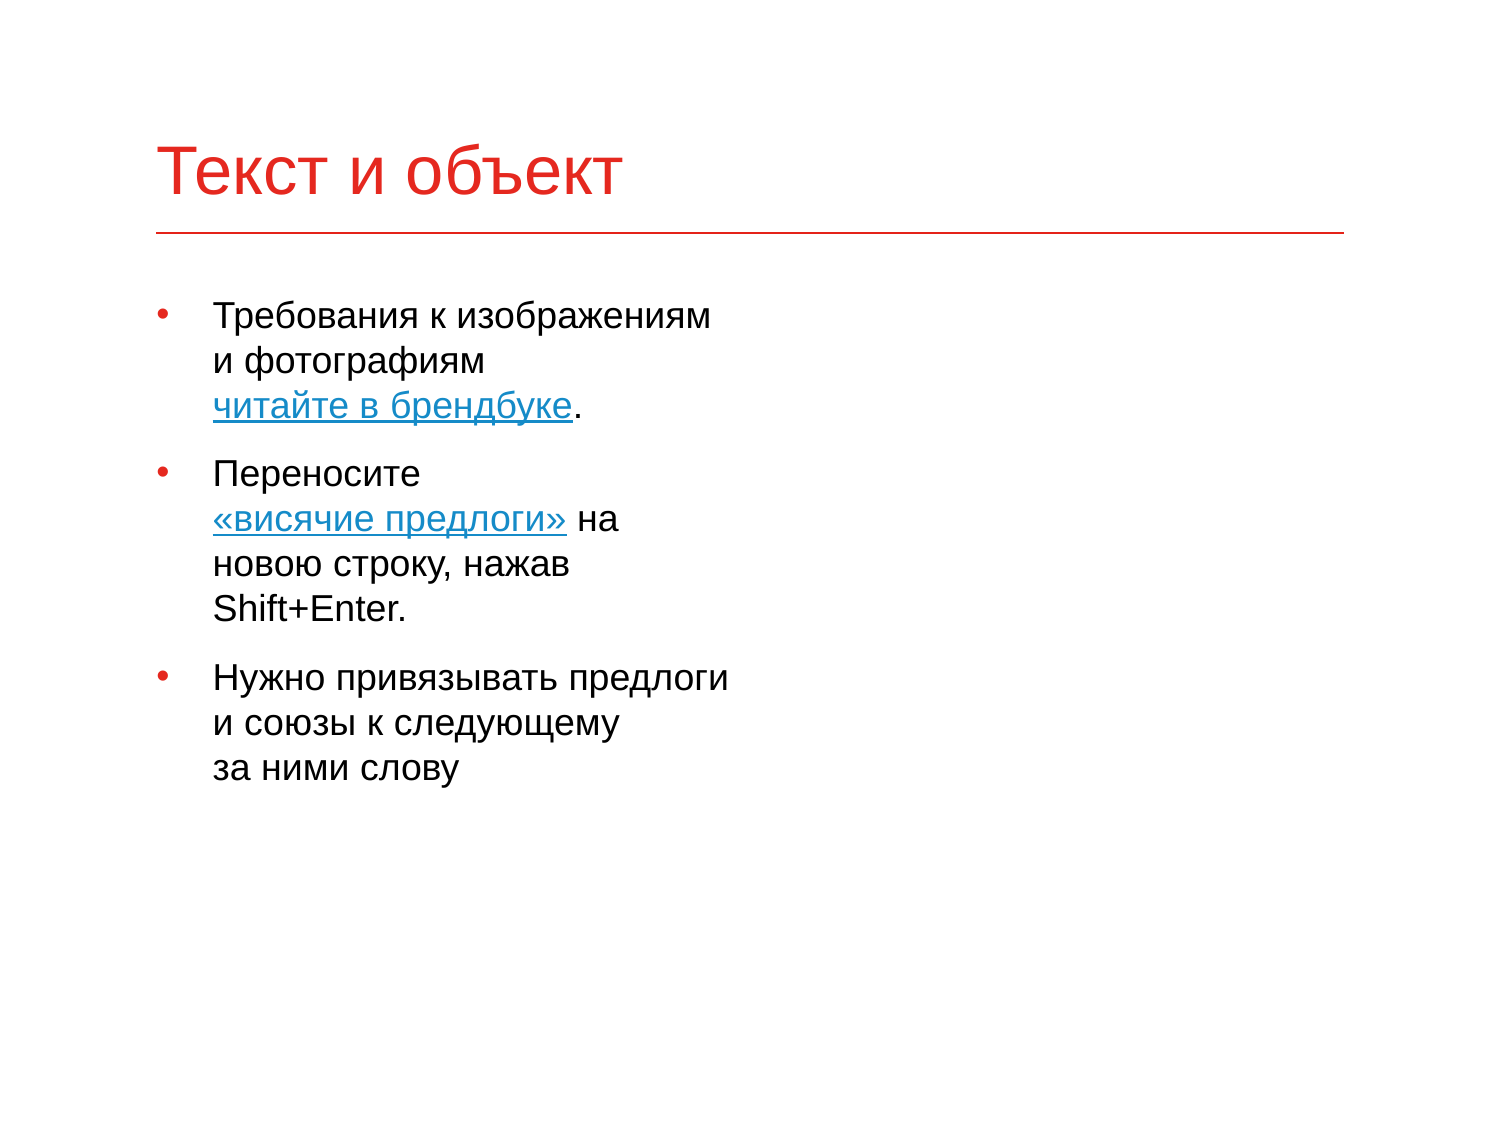

# Текст и объект
Требования к изображениям
и фотографиям
читайте в брендбуке.
Переносите «висячие предлоги» на новою строку, нажав Shift+Enter.
Нужно привязывать предлоги и союзы к следующему за ними слову